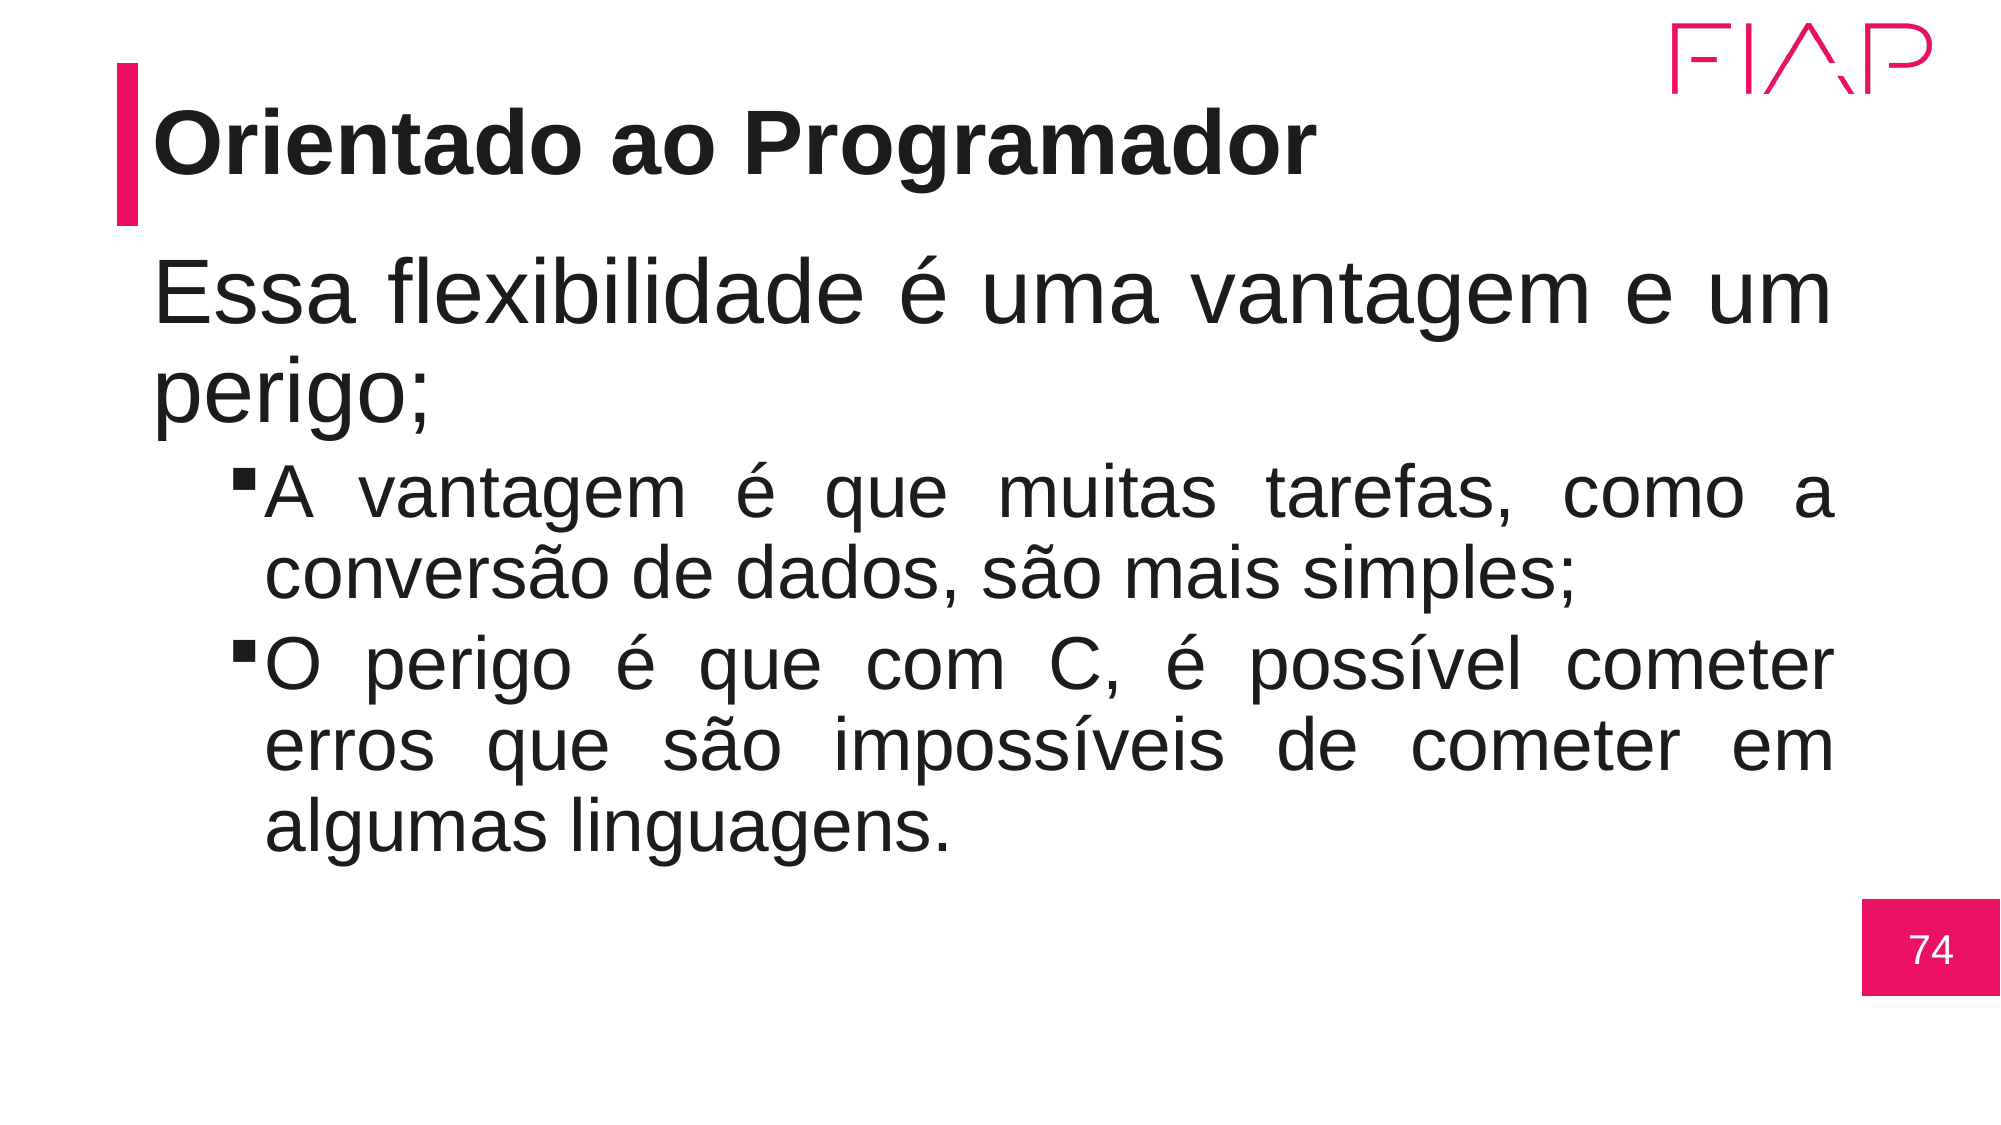

# Orientado ao Programador
Essa flexibilidade é uma vantagem e um perigo;
A vantagem é que muitas tarefas, como a conversão de dados, são mais simples;
O perigo é que com C, é possível cometer erros que são impossíveis de cometer em algumas linguagens.
74